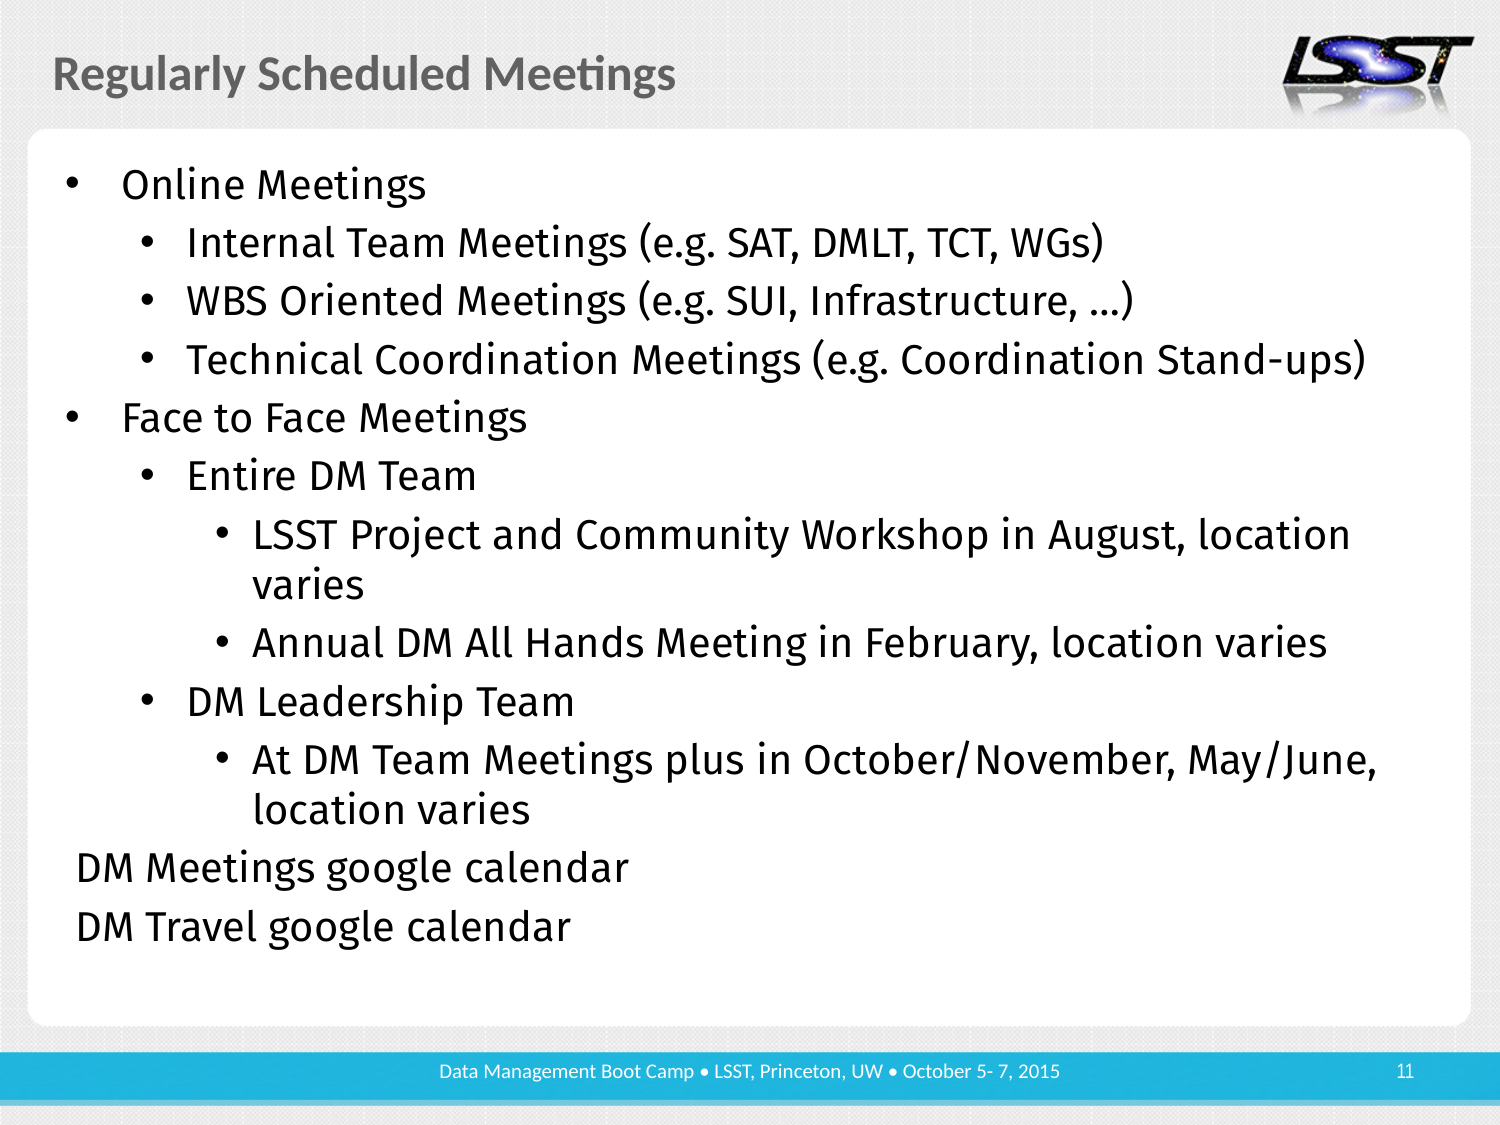

# Regularly Scheduled Meetings
Online Meetings
Internal Team Meetings (e.g. SAT, DMLT, TCT, WGs)
WBS Oriented Meetings (e.g. SUI, Infrastructure, …)
Technical Coordination Meetings (e.g. Coordination Stand-ups)
Face to Face Meetings
Entire DM Team
LSST Project and Community Workshop in August, location varies
Annual DM All Hands Meeting in February, location varies
DM Leadership Team
At DM Team Meetings plus in October/November, May/June, location varies
DM Meetings google calendar
DM Travel google calendar